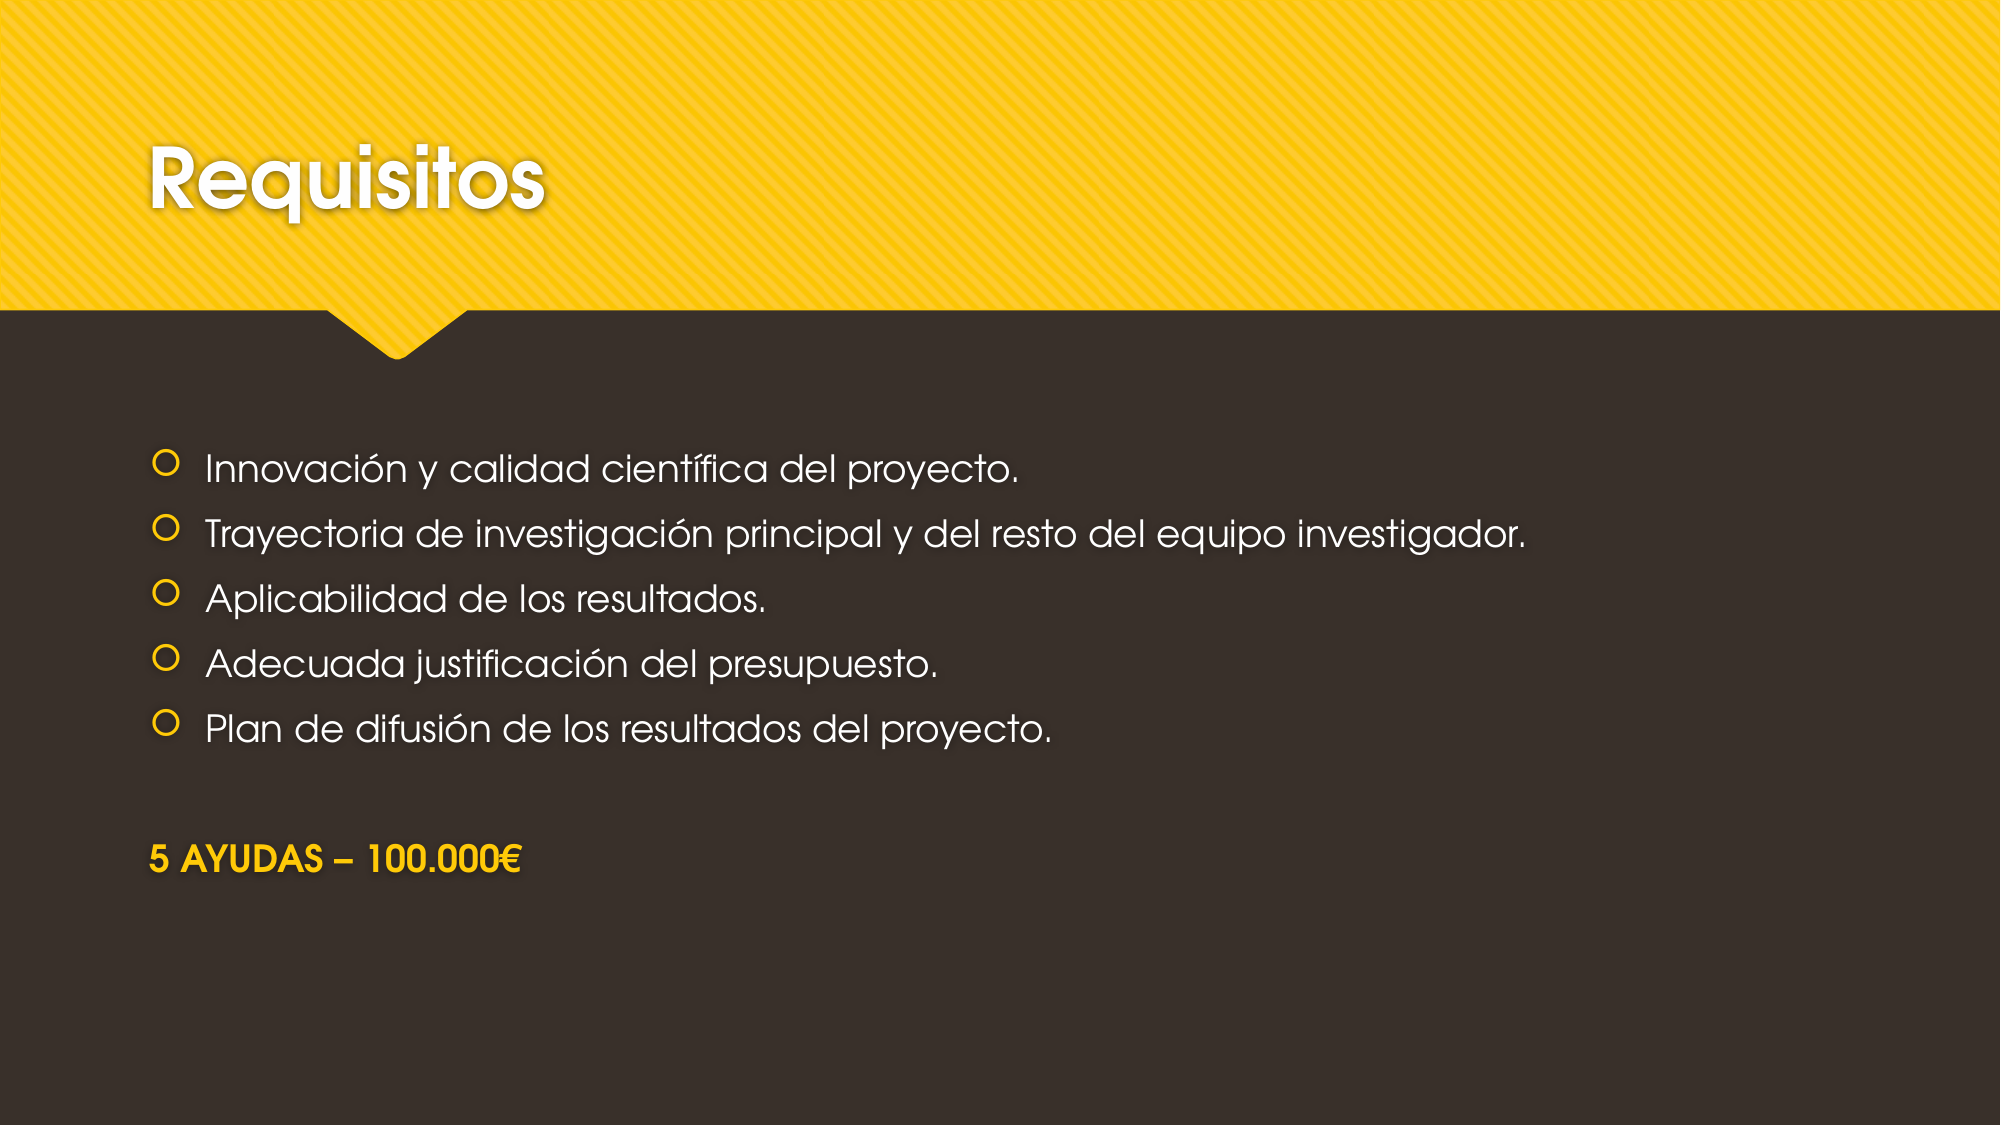

# Requisitos
Innovación y calidad científica del proyecto.
Trayectoria de investigación principal y del resto del equipo investigador.
Aplicabilidad de los resultados.
Adecuada justificación del presupuesto.
Plan de difusión de los resultados del proyecto.

5 AYUDAS – 100.000€